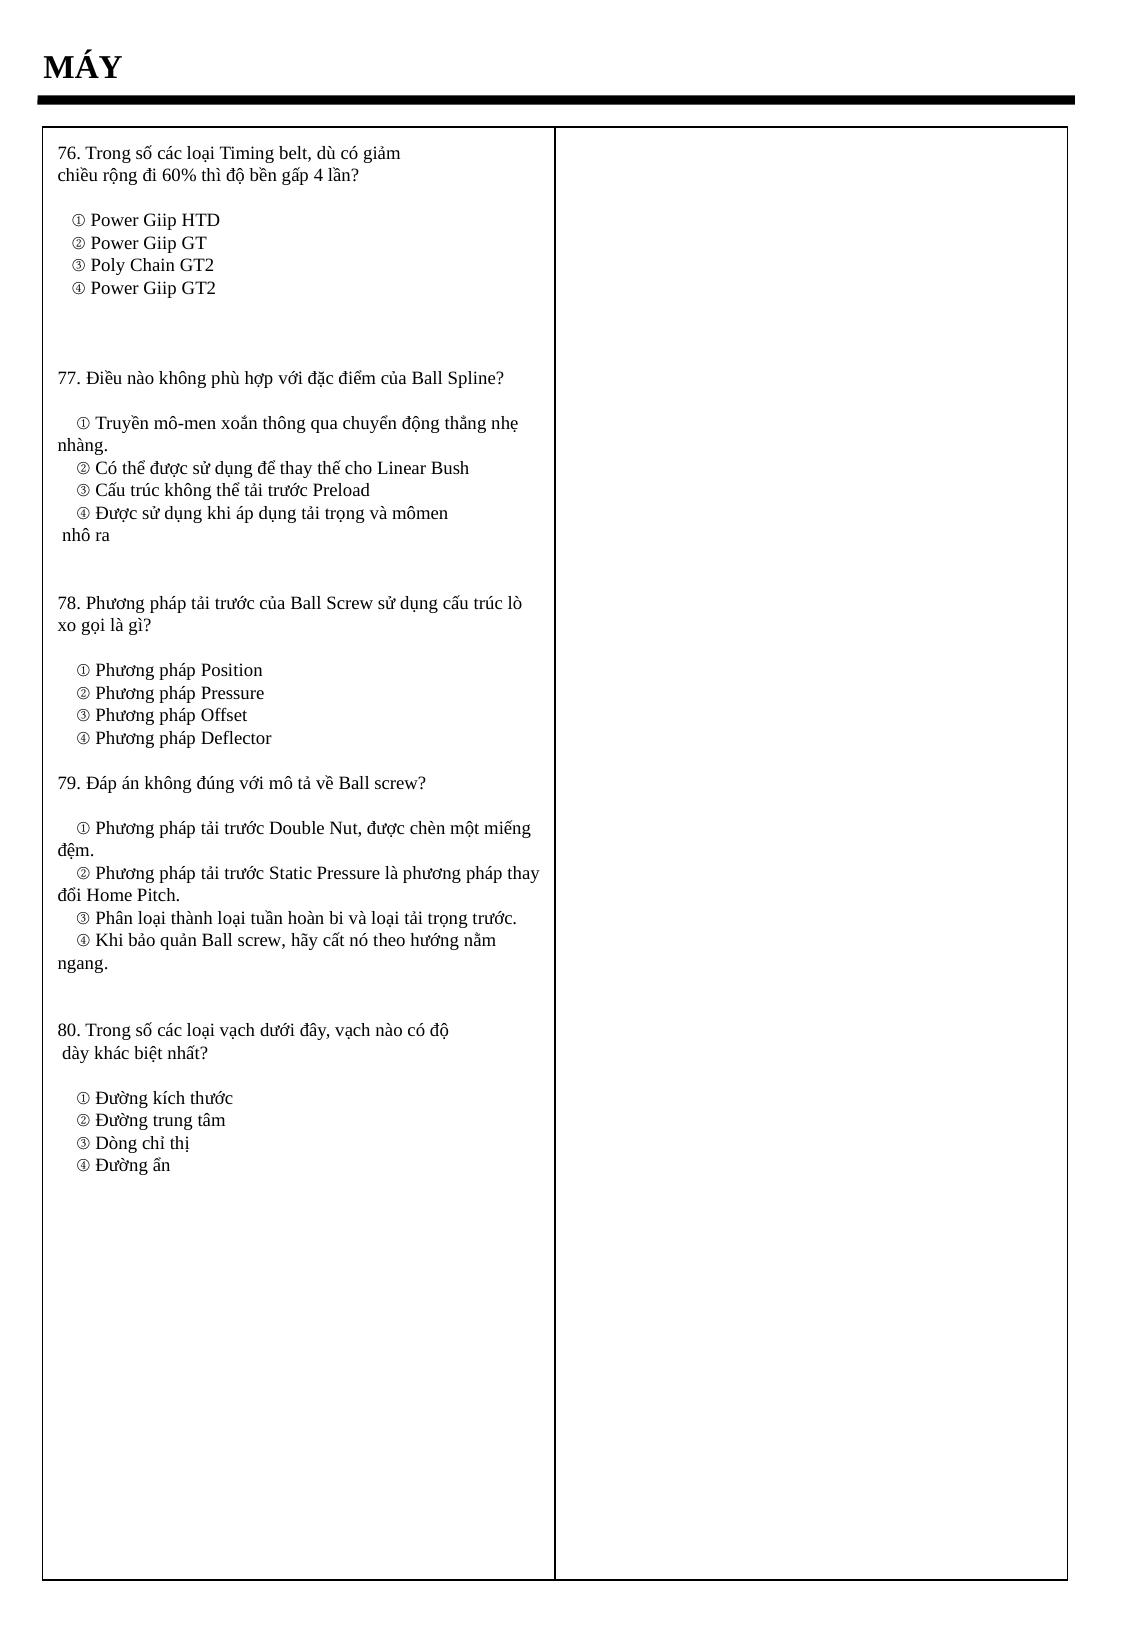

MÁY

76. Trong số các loại Timing belt, dù có giảm
chiều rộng đi 60% thì độ bền gấp 4 lần?

   ① Power Giip HTD
   ② Power Giip GT
   ③ Poly Chain GT2
   ④ Power Giip GT2

77. Điều nào không phù hợp với đặc điểm của Ball Spline?

    ① Truyền mô-men xoắn thông qua chuyển động thẳng nhẹ nhàng.
    ② Có thể được sử dụng để thay thế cho Linear Bush
    ③ Cấu trúc không thể tải trước Preload
    ④ Được sử dụng khi áp dụng tải trọng và mômen
 nhô ra

78. Phương pháp tải trước của Ball Screw sử dụng cấu trúc lò xo gọi là gì?

    ① Phương pháp Position
    ② Phương pháp Pressure
    ③ Phương pháp Offset
    ④ Phương pháp Deflector

79. Đáp án không đúng với mô tả về Ball screw?

    ① Phương pháp tải trước Double Nut, được chèn một miếng đệm.
    ② Phương pháp tải trước Static Pressure là phương pháp thay đổi Home Pitch.
    ③ Phân loại thành loại tuần hoàn bi và loại tải trọng trước.
    ④ Khi bảo quản Ball screw, hãy cất nó theo hướng nằm ngang.

80. Trong số các loại vạch dưới đây, vạch nào có độ
 dày khác biệt nhất?

    ① Đường kích thước
    ② Đường trung tâm
    ③ Dòng chỉ thị
    ④ Đường ẩn